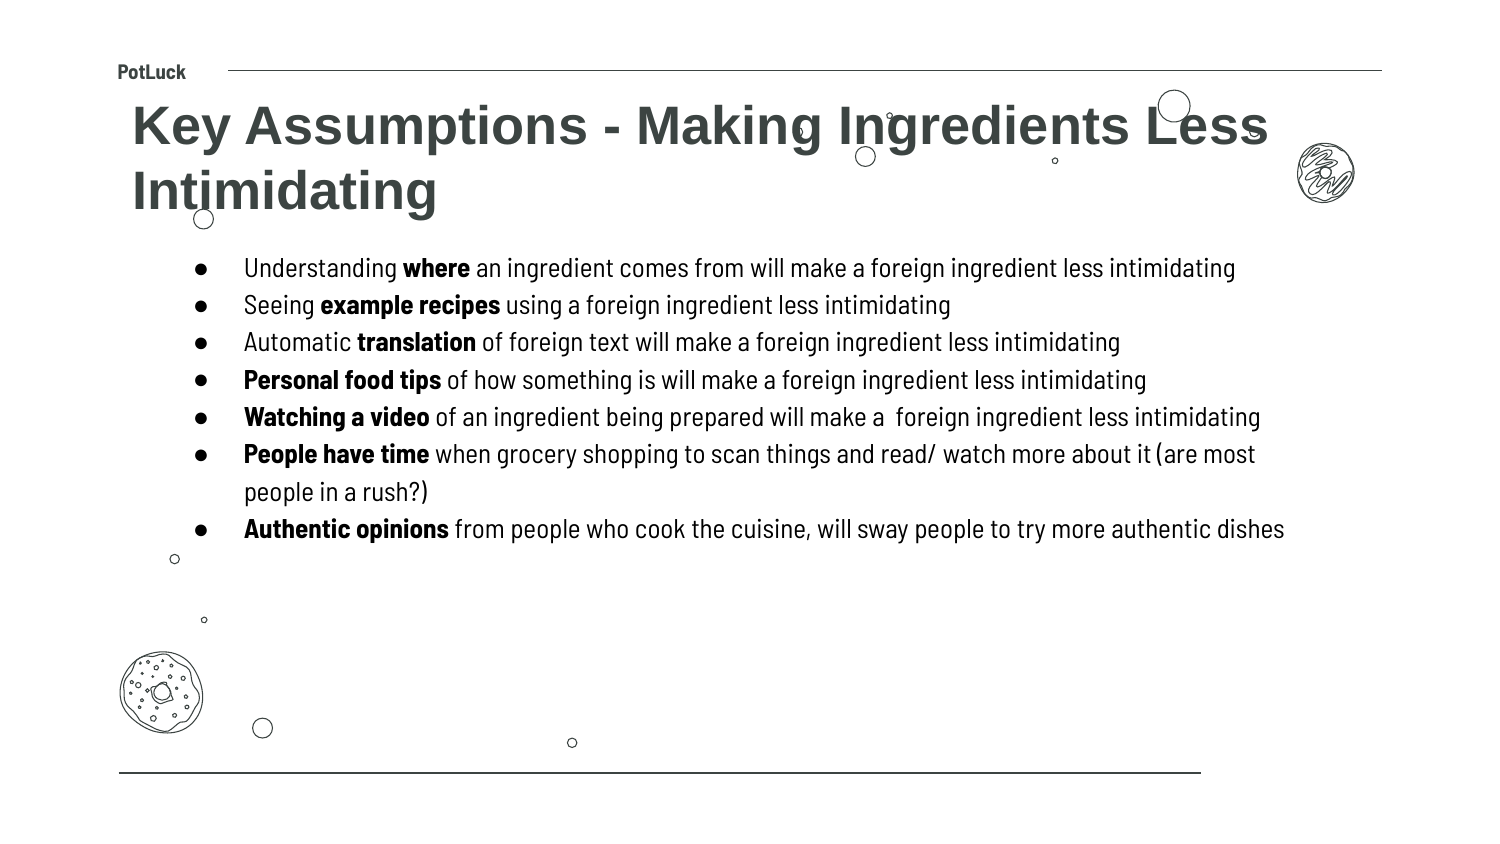

PotLuck
# Key Assumptions - Making Ingredients Less Intimidating

Understanding where an ingredient comes from will make a foreign ingredient less intimidating
Seeing example recipes using a foreign ingredient less intimidating
Automatic translation of foreign text will make a foreign ingredient less intimidating
Personal food tips of how something is will make a foreign ingredient less intimidating
Watching a video of an ingredient being prepared will make a  foreign ingredient less intimidating
People have time when grocery shopping to scan things and read/ watch more about it (are most people in a rush?)
Authentic opinions from people who cook the cuisine, will sway people to try more authentic dishes